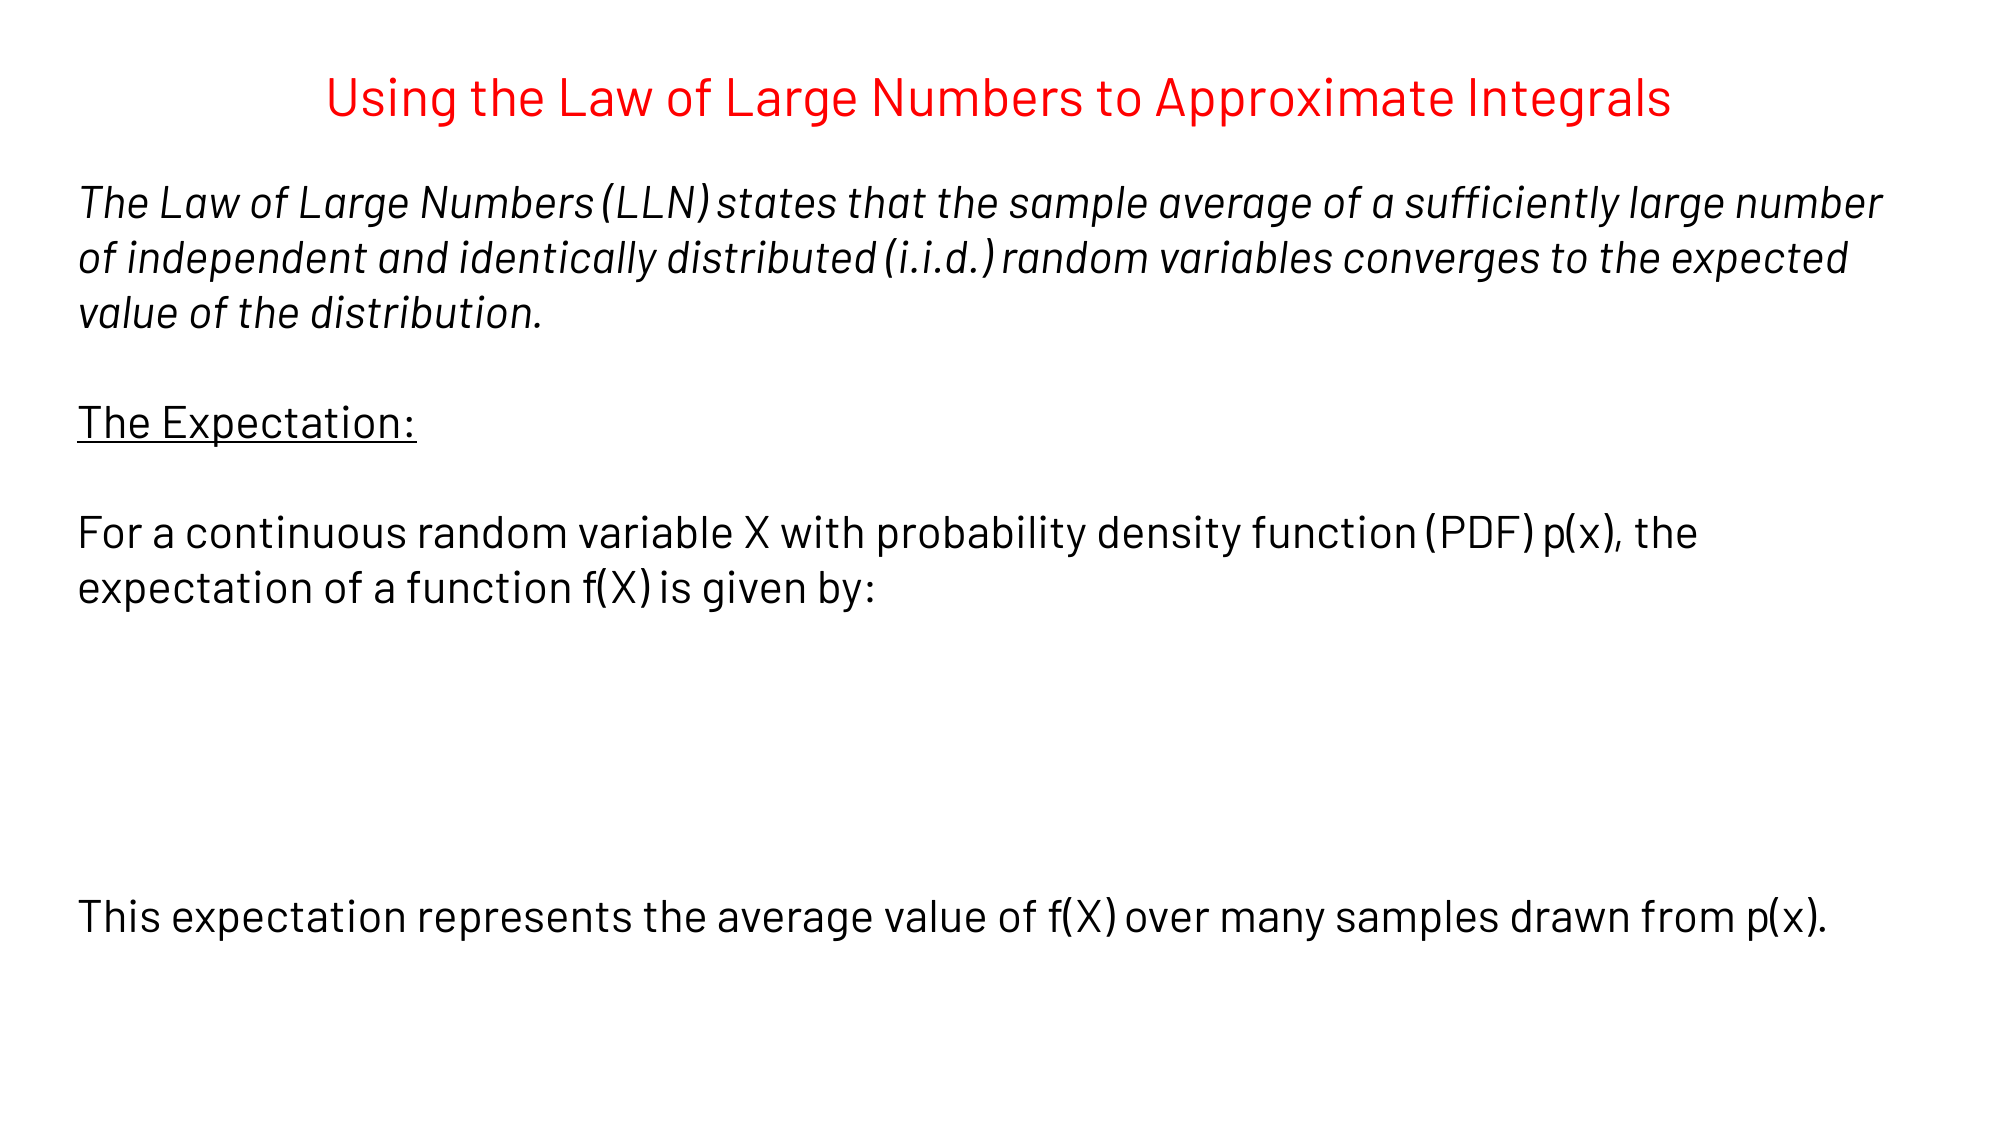

Using the Law of Large Numbers to Approximate Integrals

The Law of Large Numbers (LLN) states that the sample average of a sufficiently large number of independent and identically distributed (i.i.d.) random variables converges to the expected value of the distribution.

The Expectation:

For a continuous random variable X with probability density function (PDF) p(x), the expectation of a function f(X) is given by:

This expectation represents the average value of f(X) over many samples drawn from p(x).